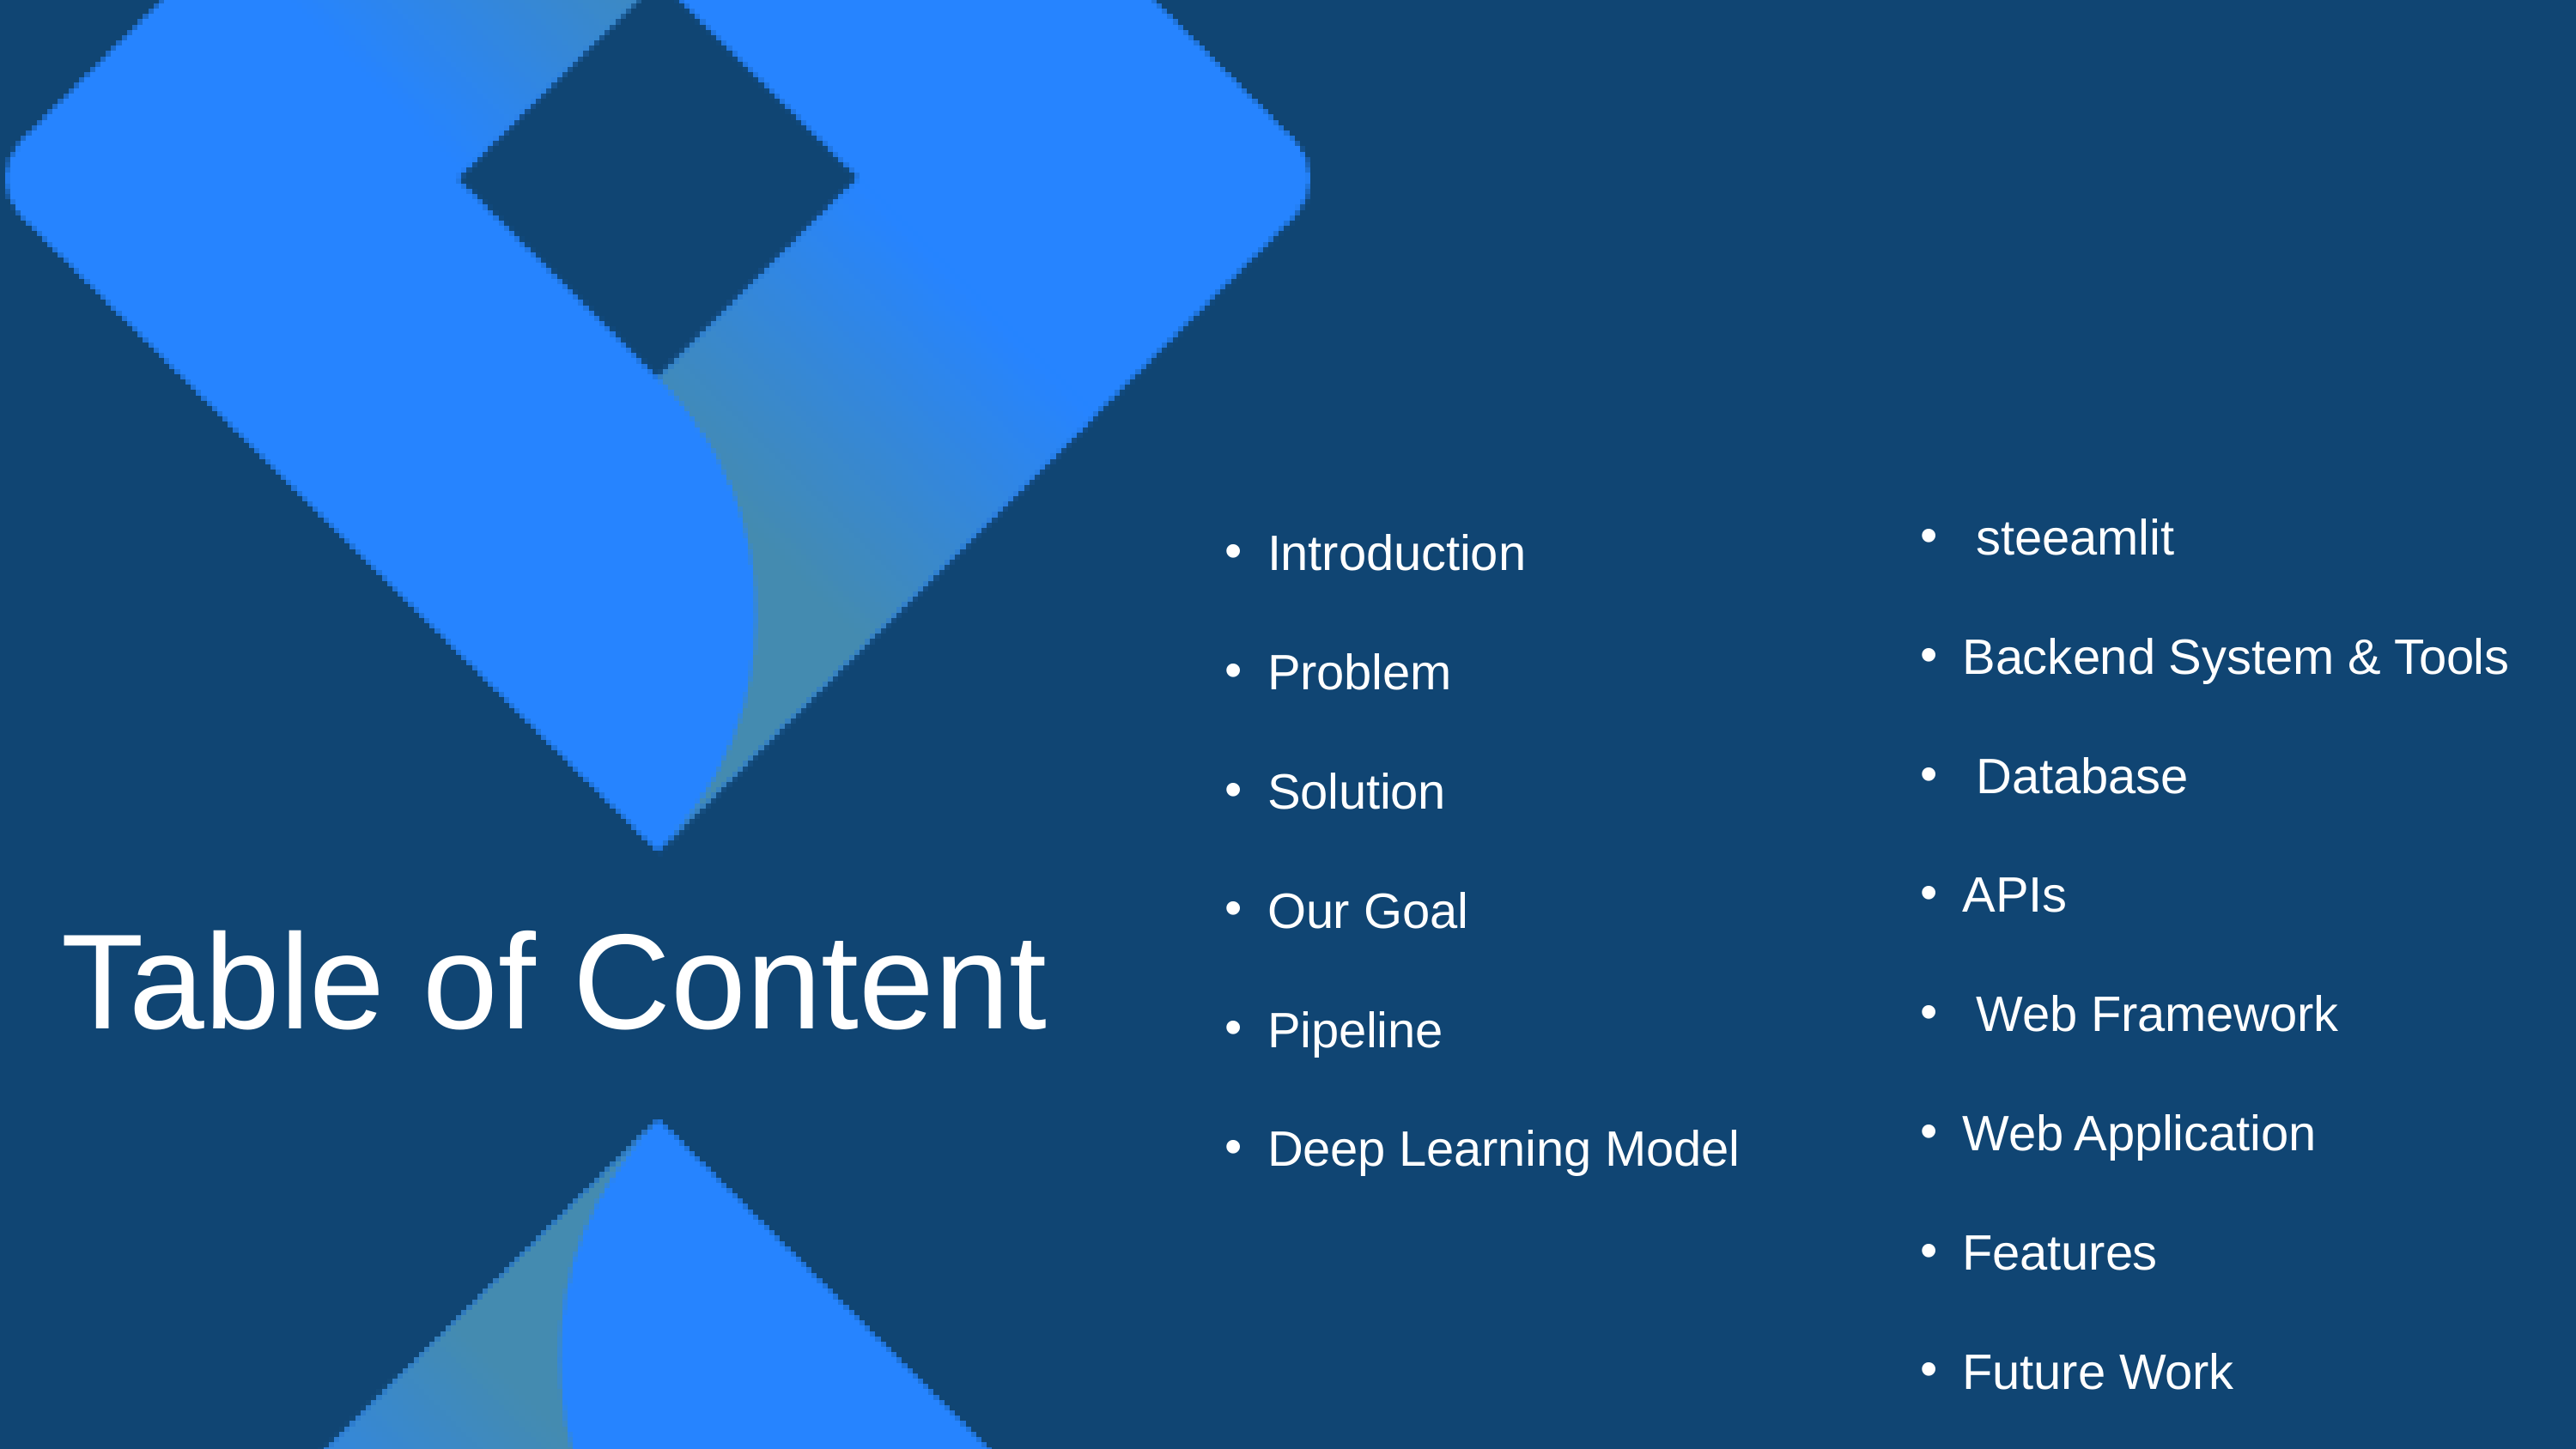

steeamlit
Backend System & Tools
 Database
APIs
 Web Framework
Web Application
Features
Future Work

Introduction
Problem
Solution
Our Goal
Pipeline
Deep Learning Model
Table of Content